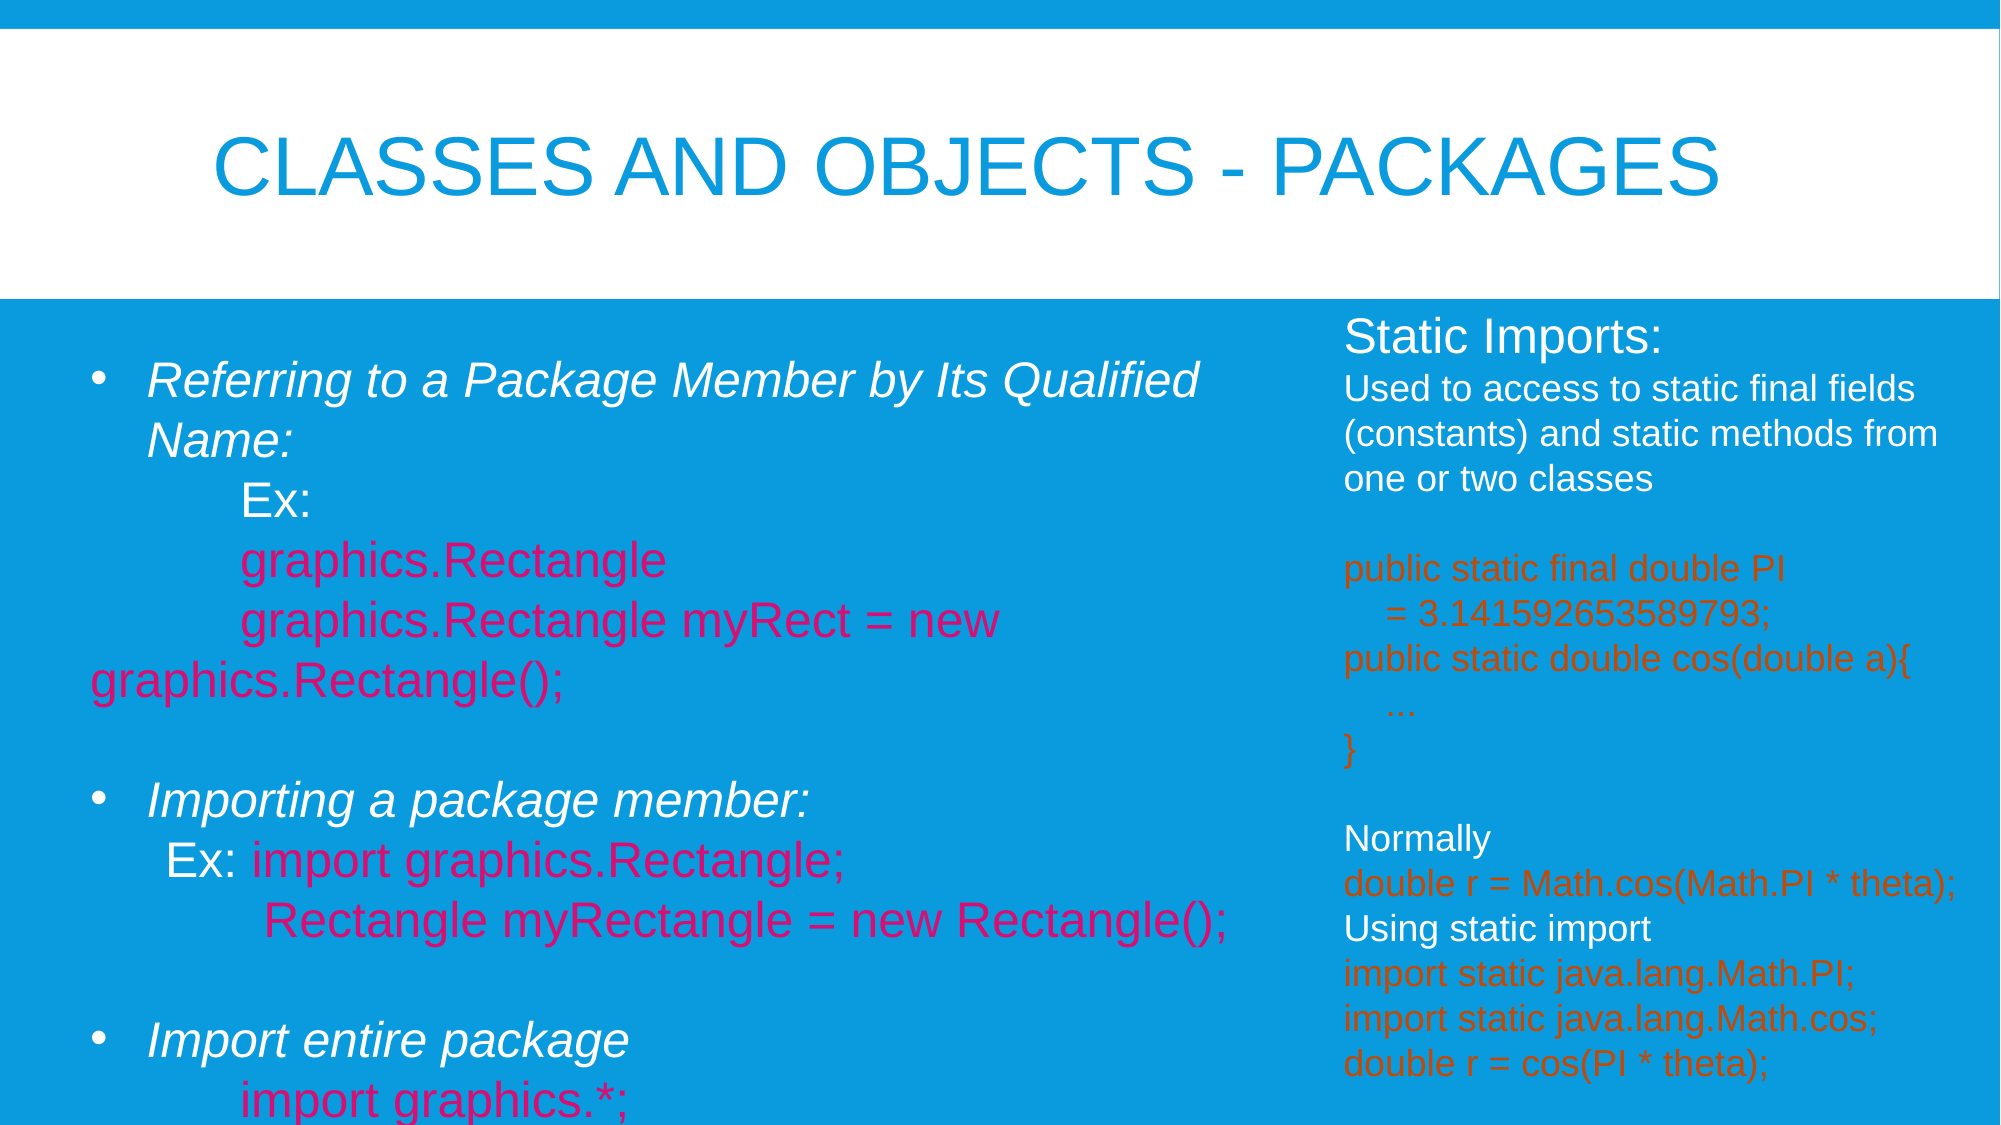

# Classes and objects - Packages
Static Imports:
Used to access to static final fields (constants) and static methods from one or two classes

public static final double PI
    = 3.141592653589793;
public static double cos(double a){
    ...
}

Normally
double r = Math.cos(Math.PI * theta);
Using static import
import static java.lang.Math.PI;
import static java.lang.Math.cos;
double r = cos(PI * theta);

Referring to a Package Member by Its Qualified Name:
	Ex:
	graphics.Rectangle
	graphics.Rectangle myRect = new graphics.Rectangle();

Importing a package member:
Ex: import graphics.Rectangle;
       Rectangle myRectangle = new Rectangle();

Import entire package
	import graphics.*;